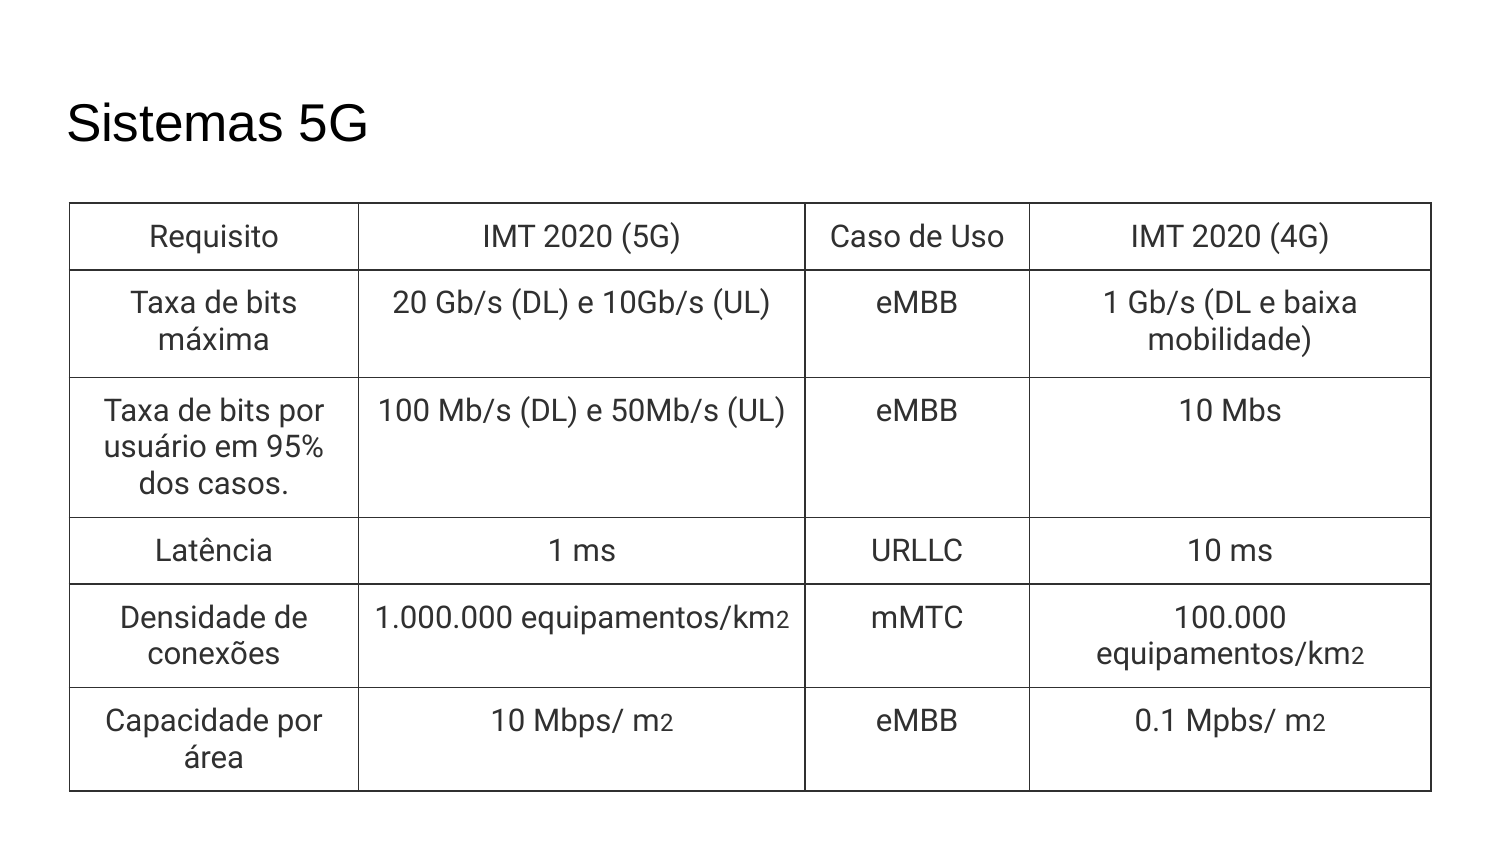

# Sistemas 5G

| Requisito | IMT 2020 (5G) | Caso de Uso | IMT 2020 (4G) |
| --- | --- | --- | --- |
| Taxa de bits máxima | 20 Gb/s (DL) e 10Gb/s (UL) | eMBB | 1 Gb/s (DL e baixa mobilidade) |
| Taxa de bits por usuário em 95% dos casos. | 100 Mb/s (DL) e 50Mb/s (UL) | eMBB | 10 Mbs |
| Latência | 1 ms | URLLC | 10 ms |
| Densidade de conexões | 1.000.000 equipamentos/km2 | mMTC | 100.000 equipamentos/km2 |
| Capacidade por área | 10 Mbps/ m2 | eMBB | 0.1 Mpbs/ m2 |